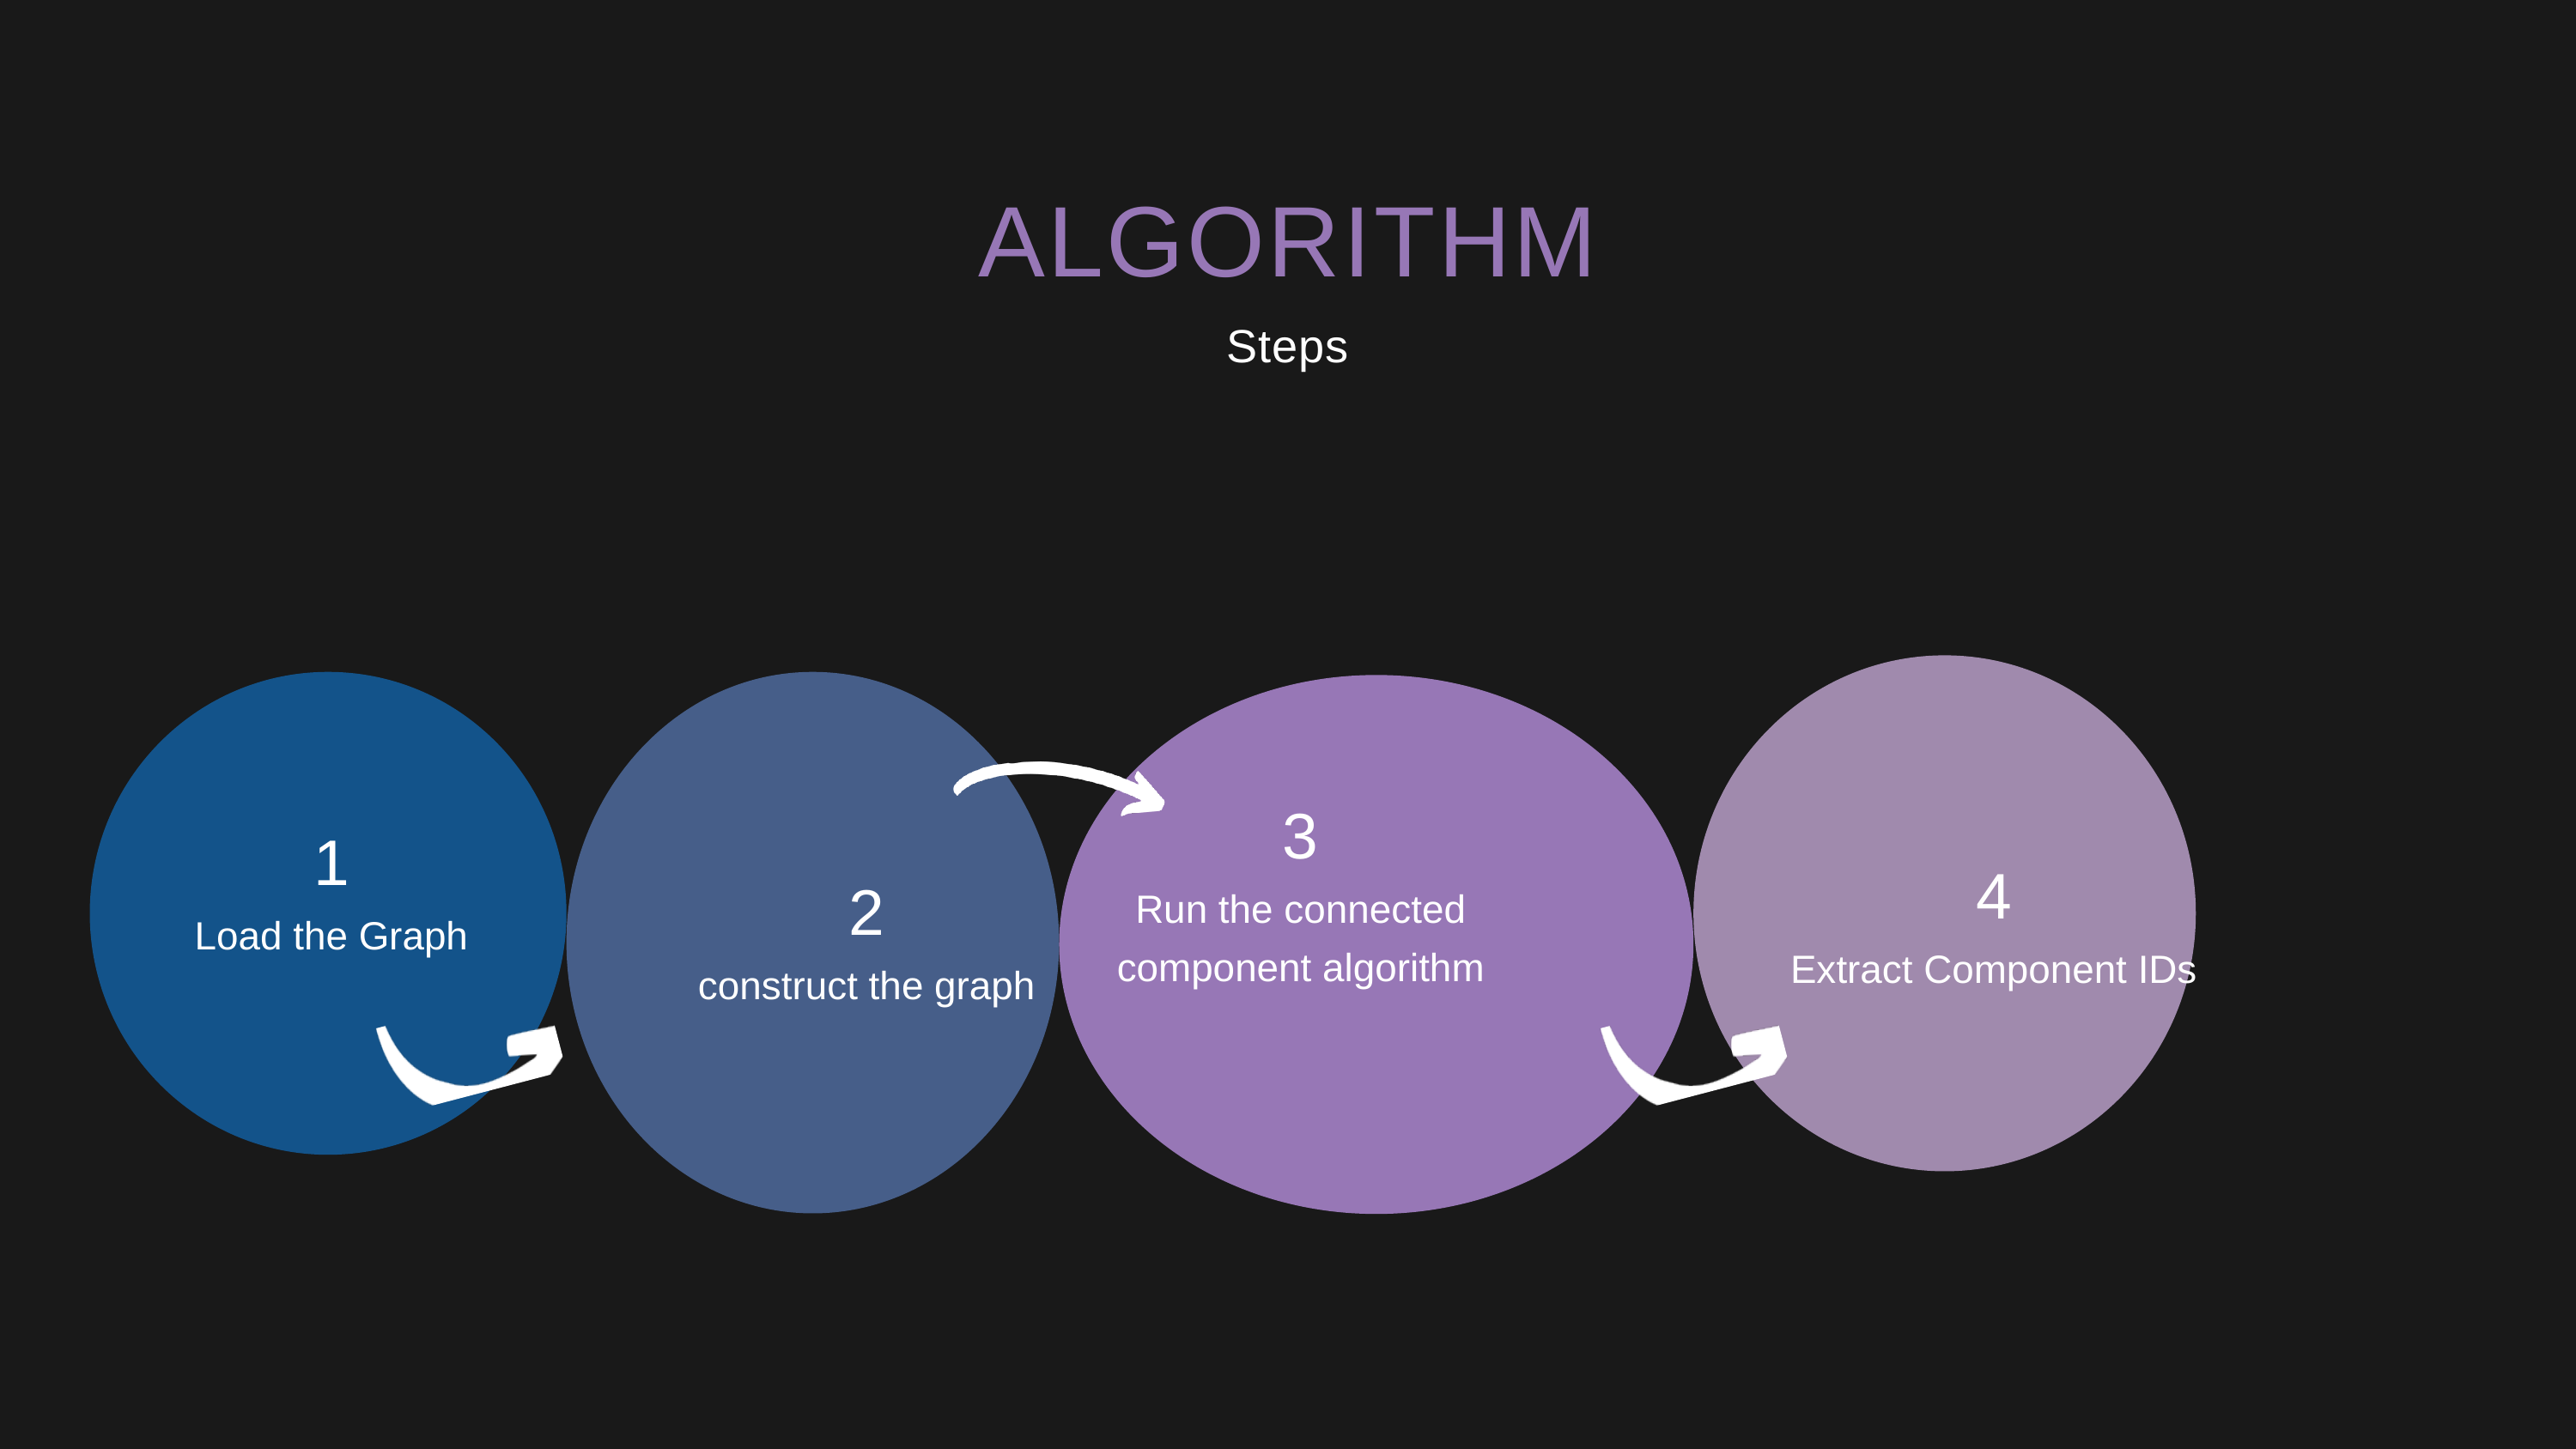

ALGORITHM
Steps

4
Extract Component IDs

1
Load the Graph

2
construct the graph

3
Run the connected component algorithm